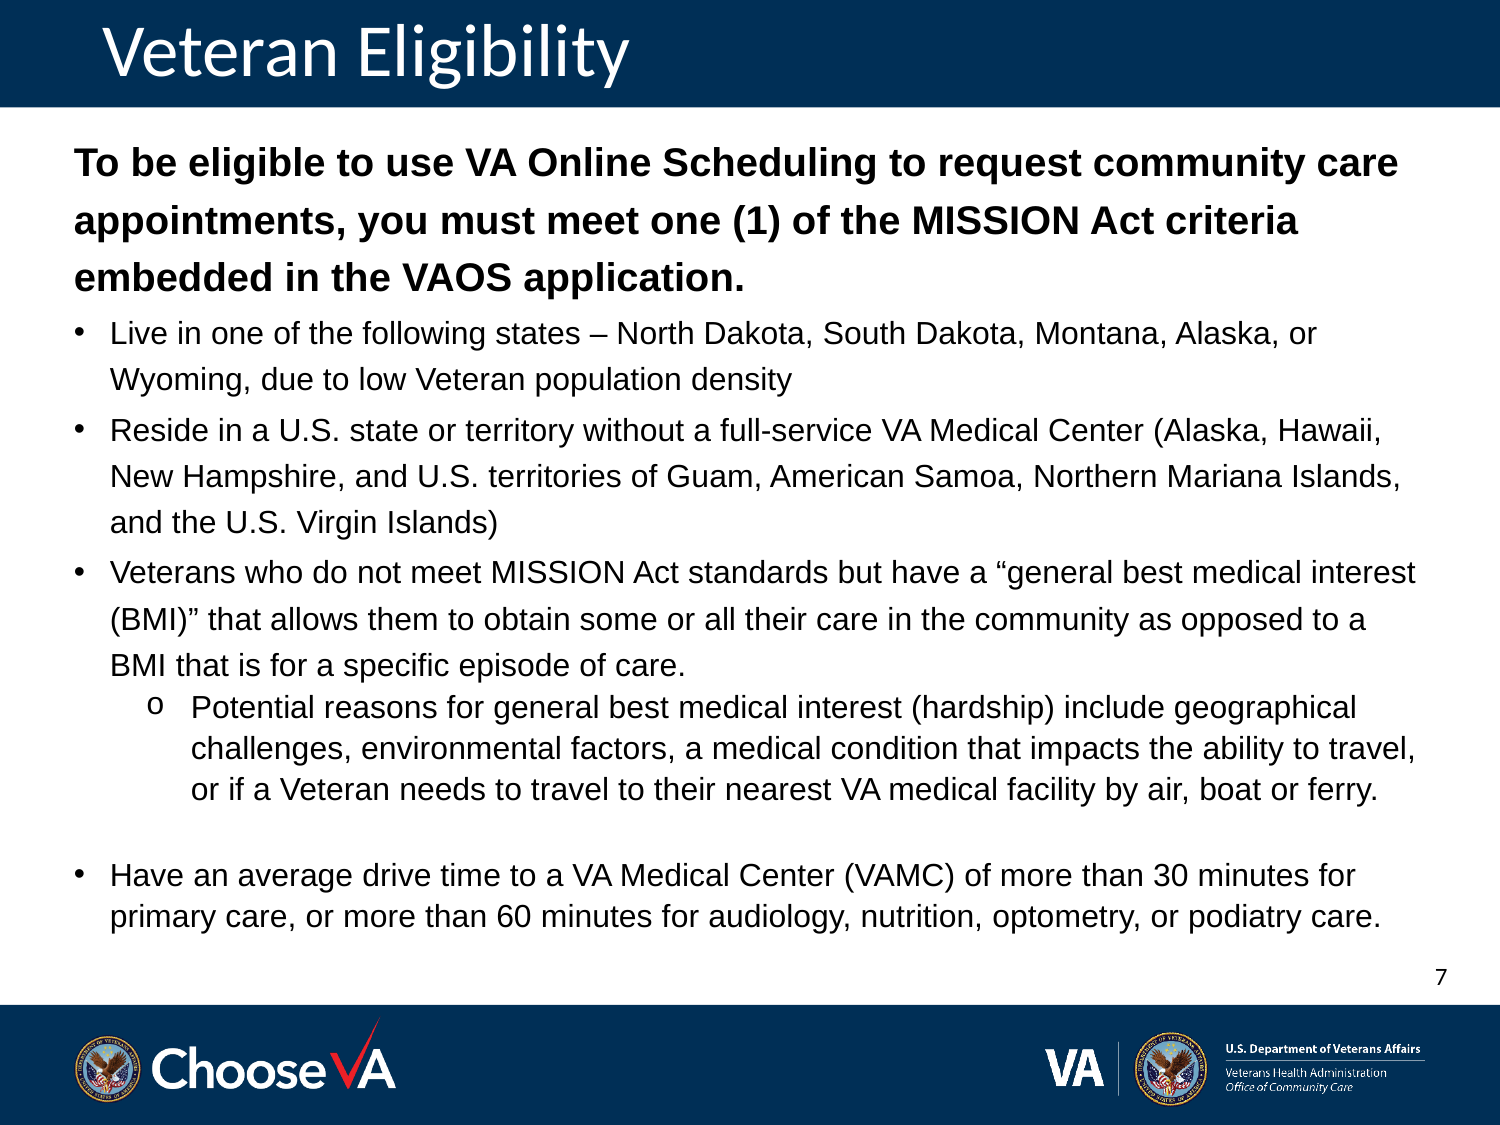

# Veteran Eligibility
To be eligible to use VA Online Scheduling to request community care appointments, you must meet one (1) of the MISSION Act criteria embedded in the VAOS application.
Live in one of the following states – North Dakota, South Dakota, Montana, Alaska, or Wyoming, due to low Veteran population density
Reside in a U.S. state or territory without a full-service VA Medical Center (Alaska, Hawaii, New Hampshire, and U.S. territories of Guam, American Samoa, Northern Mariana Islands, and the U.S. Virgin Islands)
Veterans who do not meet MISSION Act standards but have a “general best medical interest (BMI)” that allows them to obtain some or all their care in the community as opposed to a BMI that is for a specific episode of care.
Potential reasons for general best medical interest (hardship) include geographical challenges, environmental factors, a medical condition that impacts the ability to travel, or if a Veteran needs to travel to their nearest VA medical facility by air, boat or ferry.

Have an average drive time to a VA Medical Center (VAMC) of more than 30 minutes for primary care, or more than 60 minutes for audiology, nutrition, optometry, or podiatry care.

7